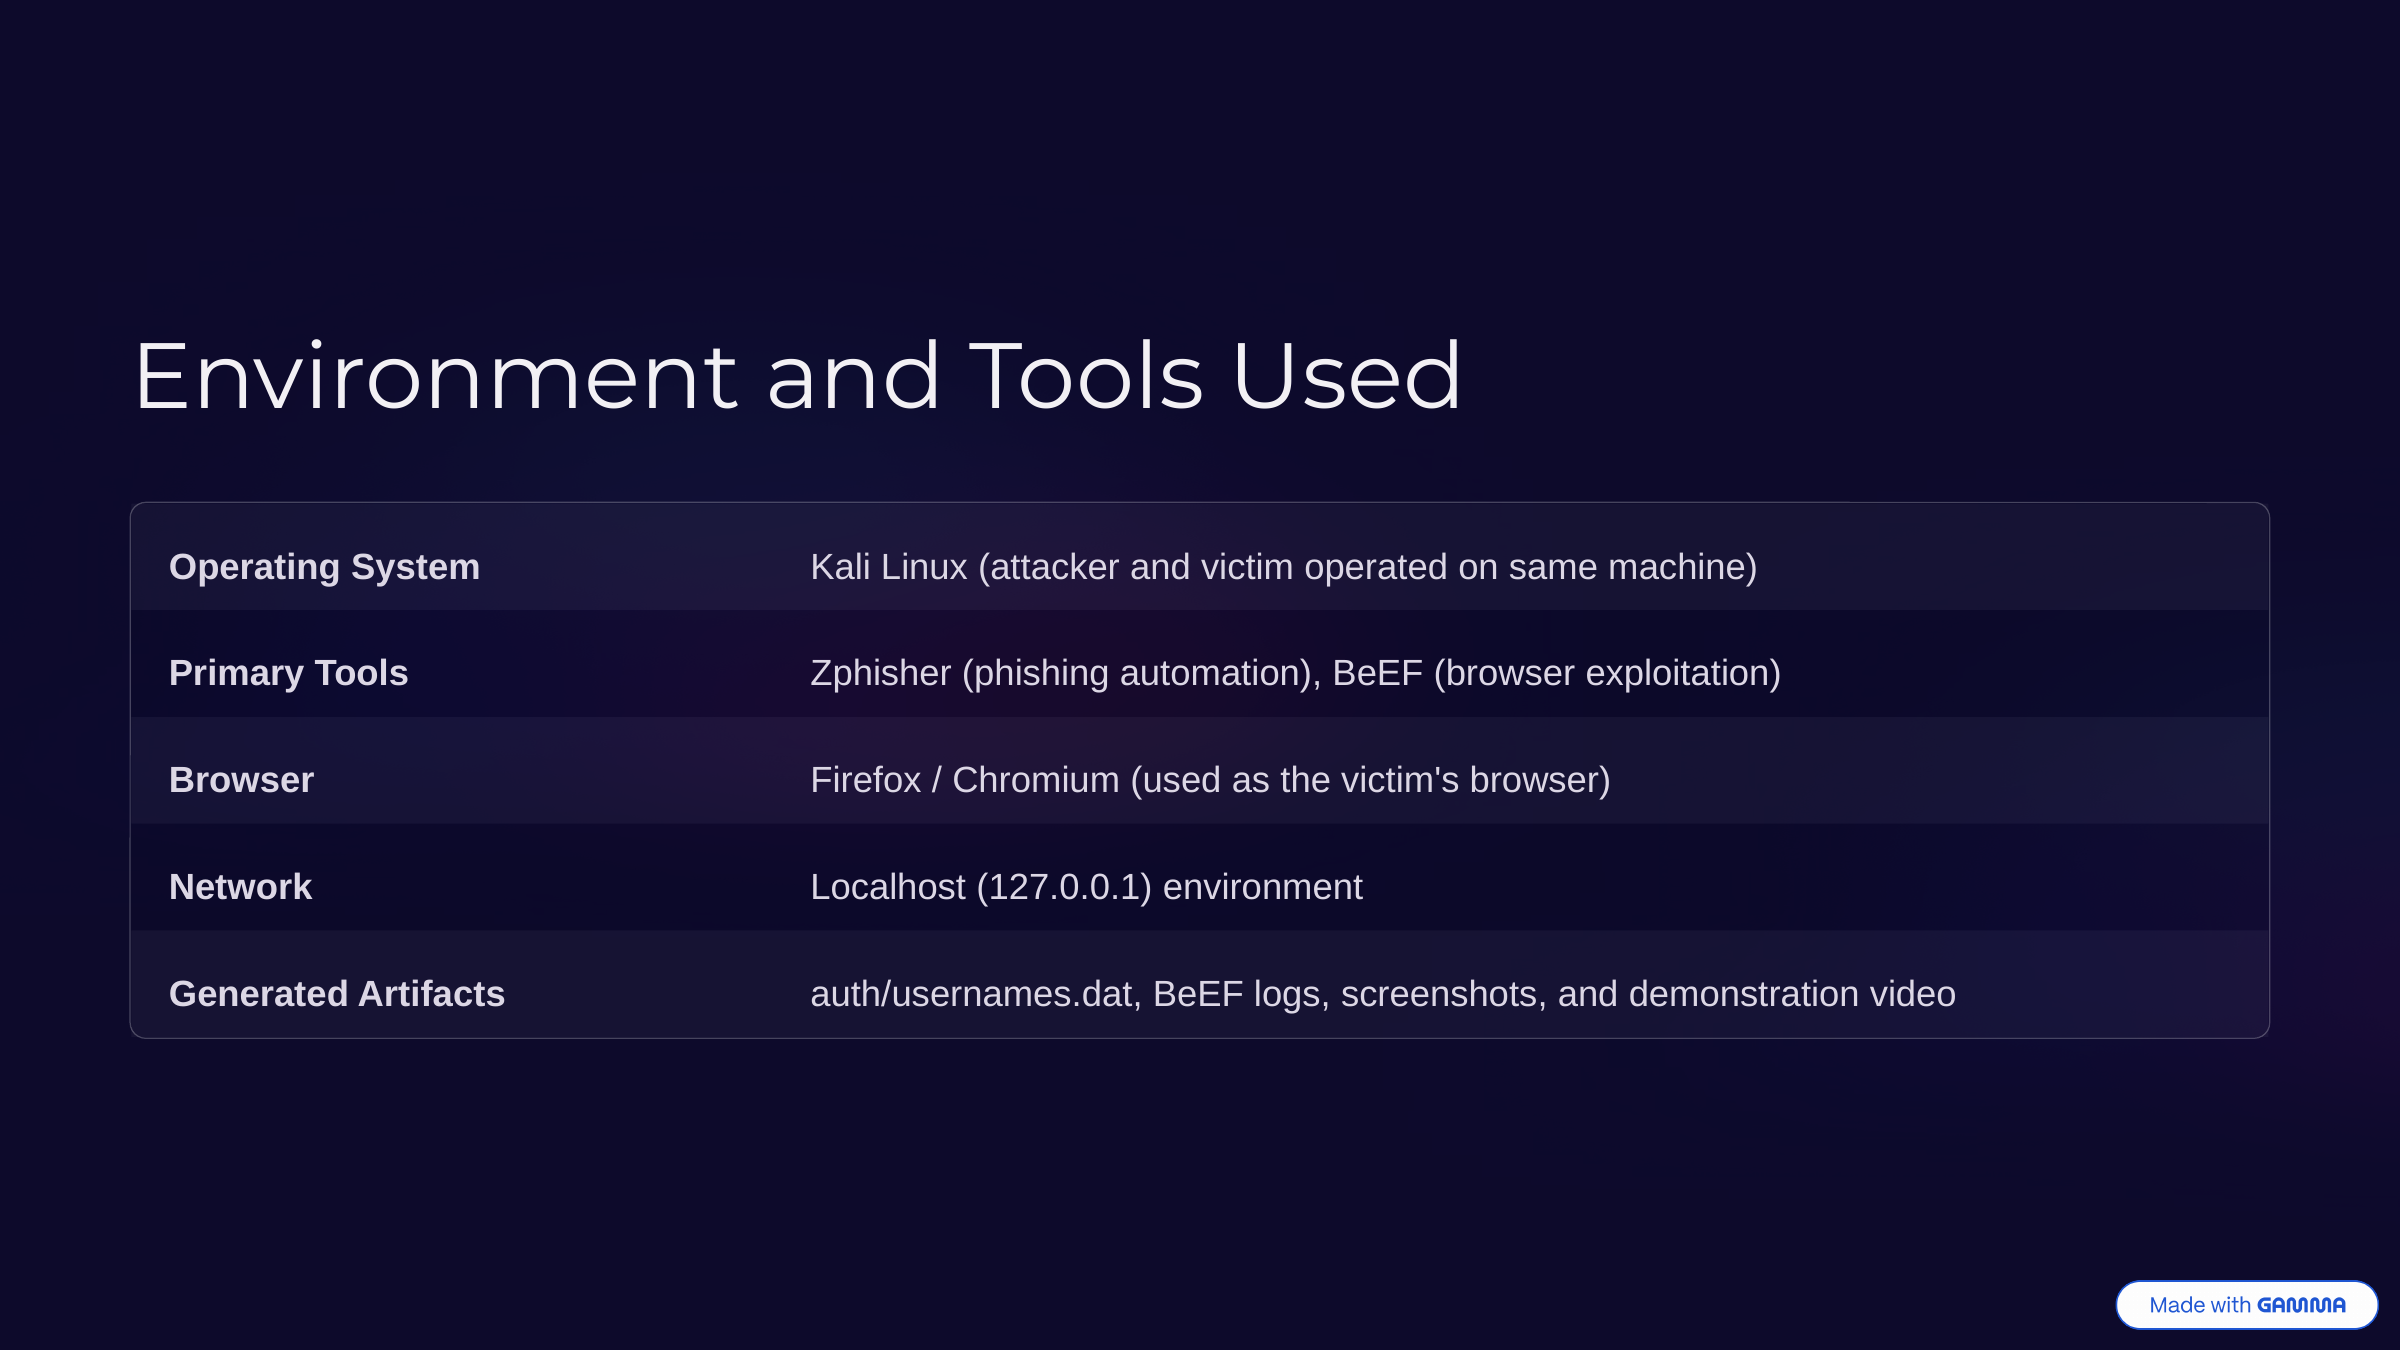

Environment and Tools Used

Operating System
Kali Linux (attacker and victim operated on same machine)

Primary Tools
Zphisher (phishing automation), BeEF (browser exploitation)

Browser
Firefox / Chromium (used as the victim's browser)

Network
Localhost (127.0.0.1) environment

Generated Artifacts
auth/usernames.dat, BeEF logs, screenshots, and demonstration video